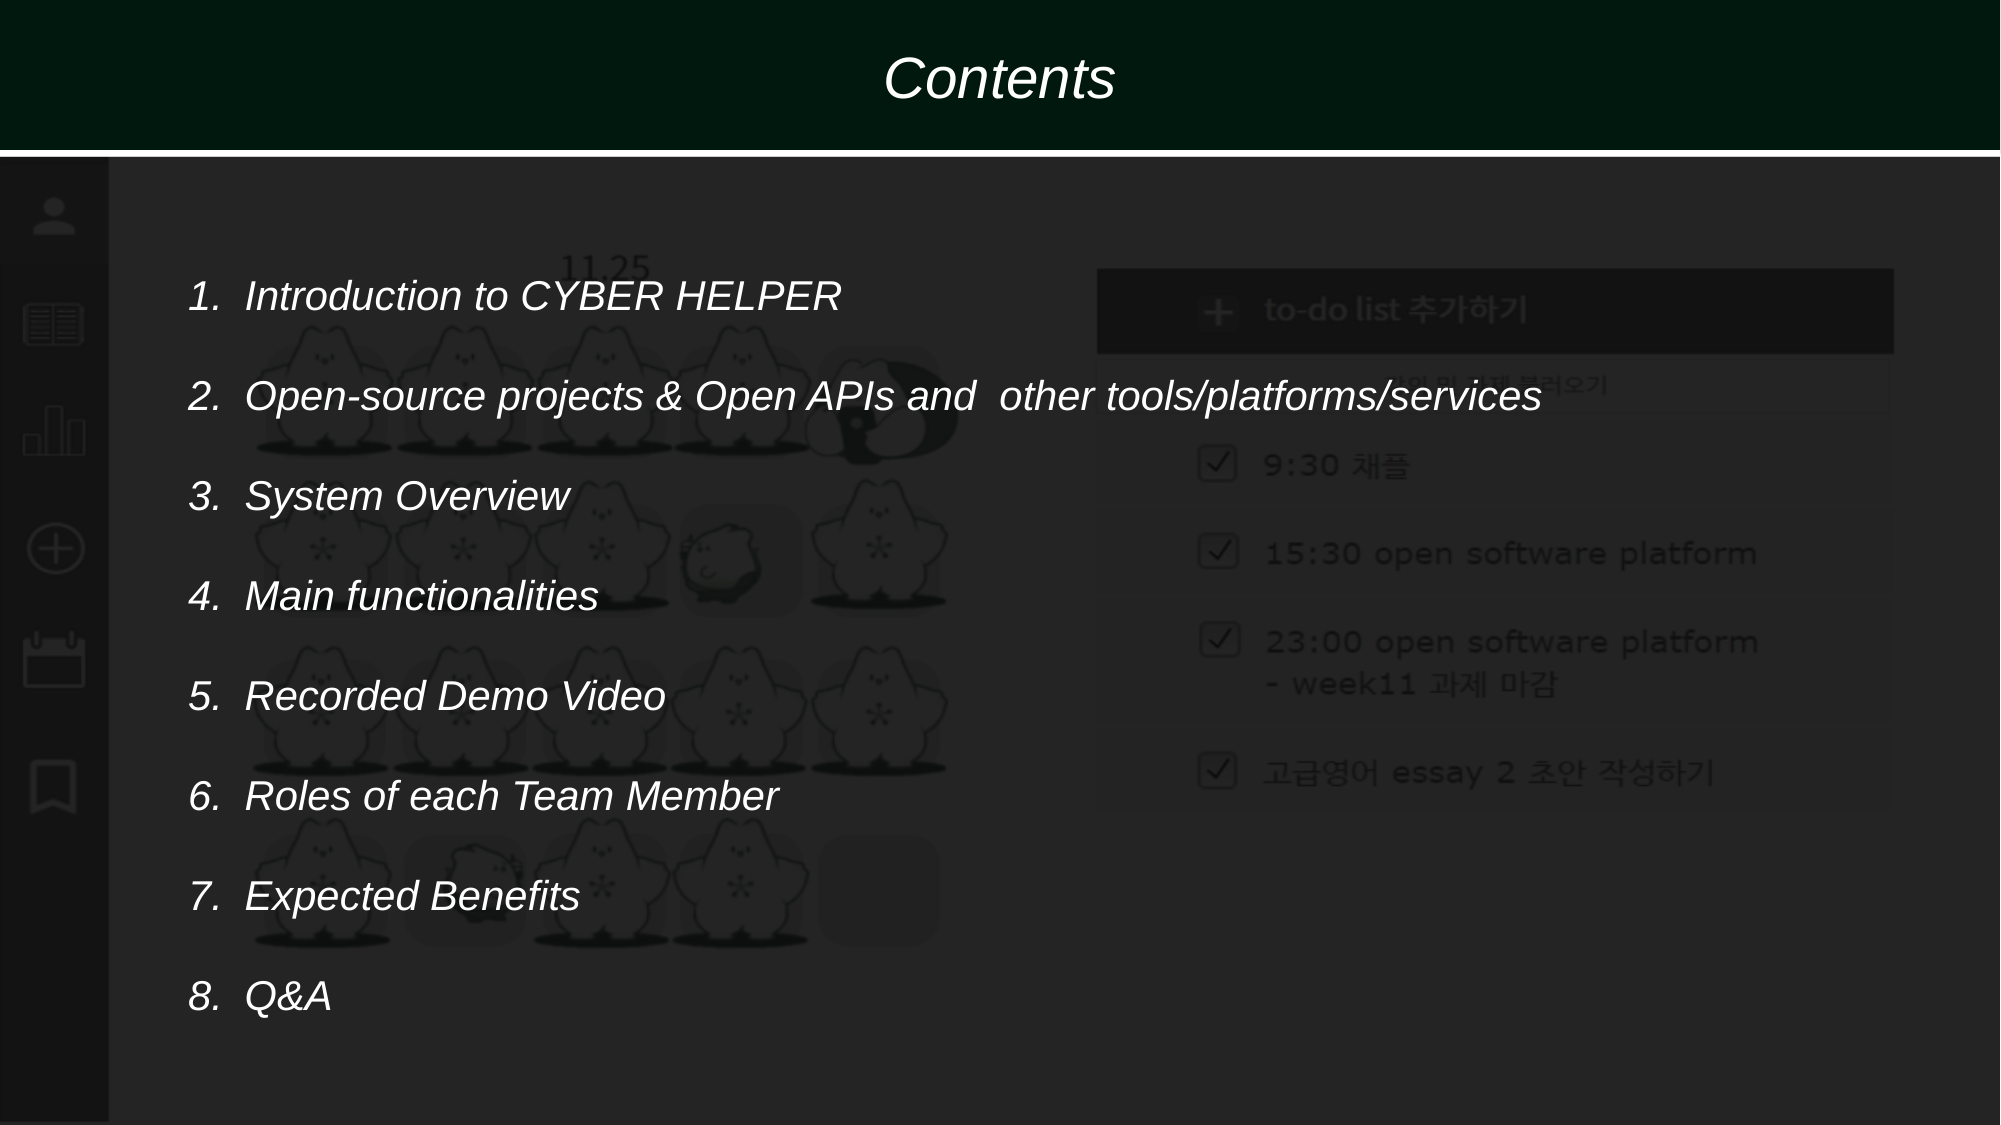

Contents
Introduction to CYBER HELPER
Open-source projects & Open APIs and  other tools/platforms/services
System Overview
Main functionalities
Recorded Demo Video
Roles of each Team Member
Expected Benefits
Q&A